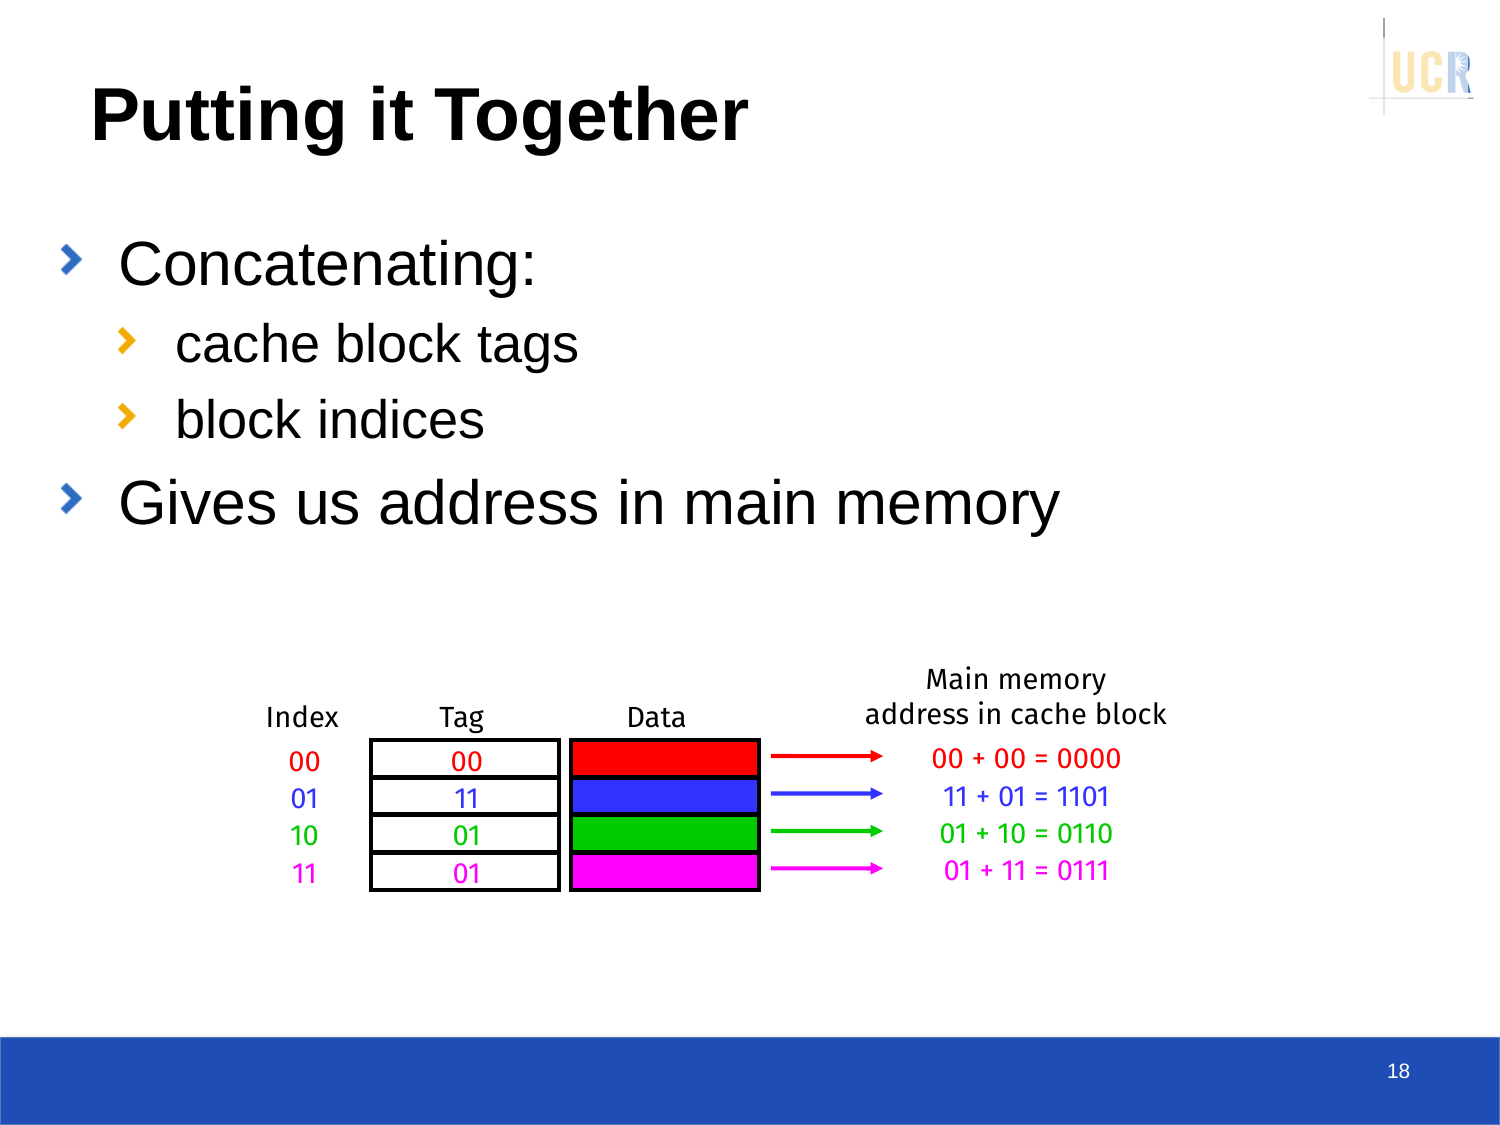

# Putting it Together
Concatenating:
cache block tags
block indices
Gives us address in main memory
Main memory
address in cache block
Index
Tag
Data
00 + 00 = 0000
11 + 01 = 1101
01 + 10 = 0110
01 + 11 = 0111
00
01
10
11
00
11
01
01

18